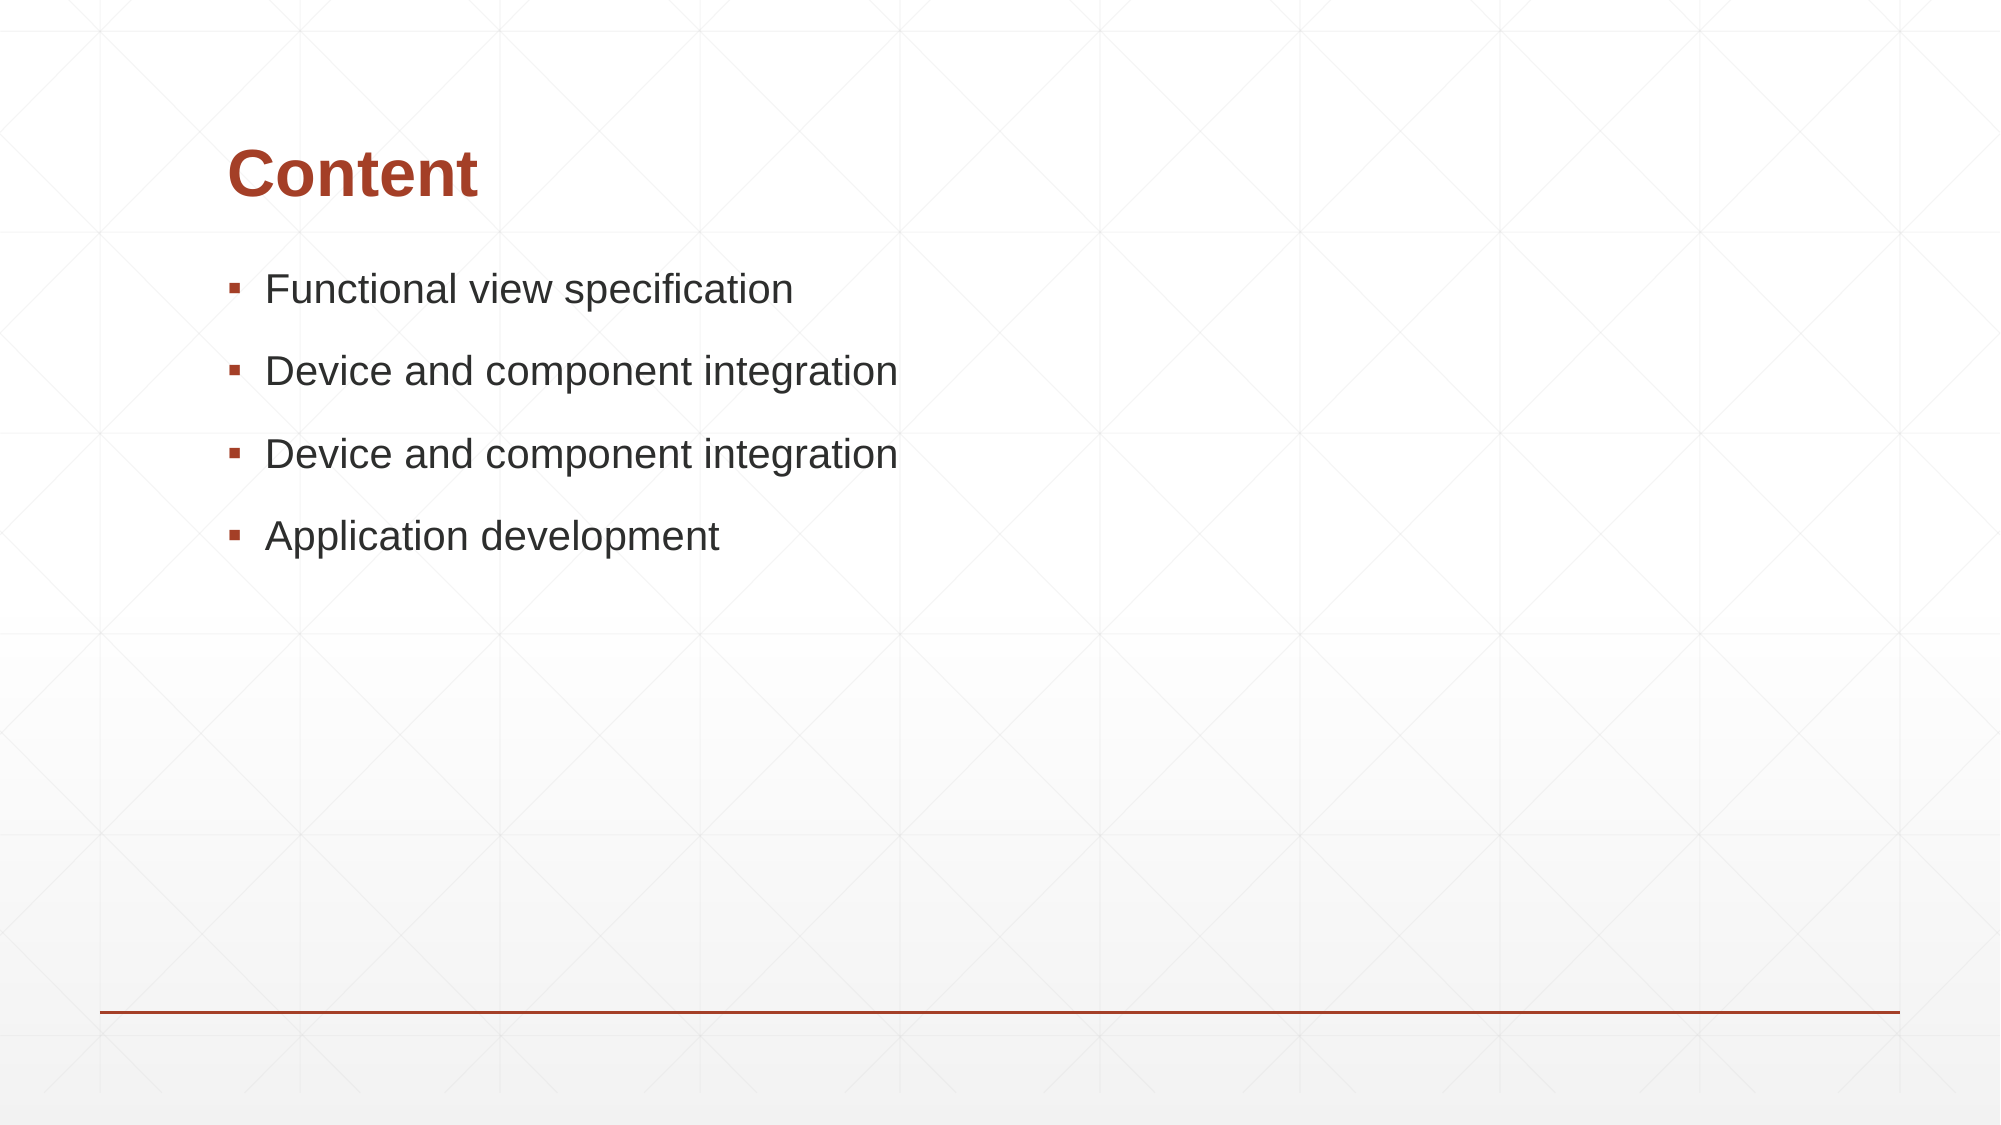

# Content
Functional view specification
Device and component integration
Device and component integration
Application development